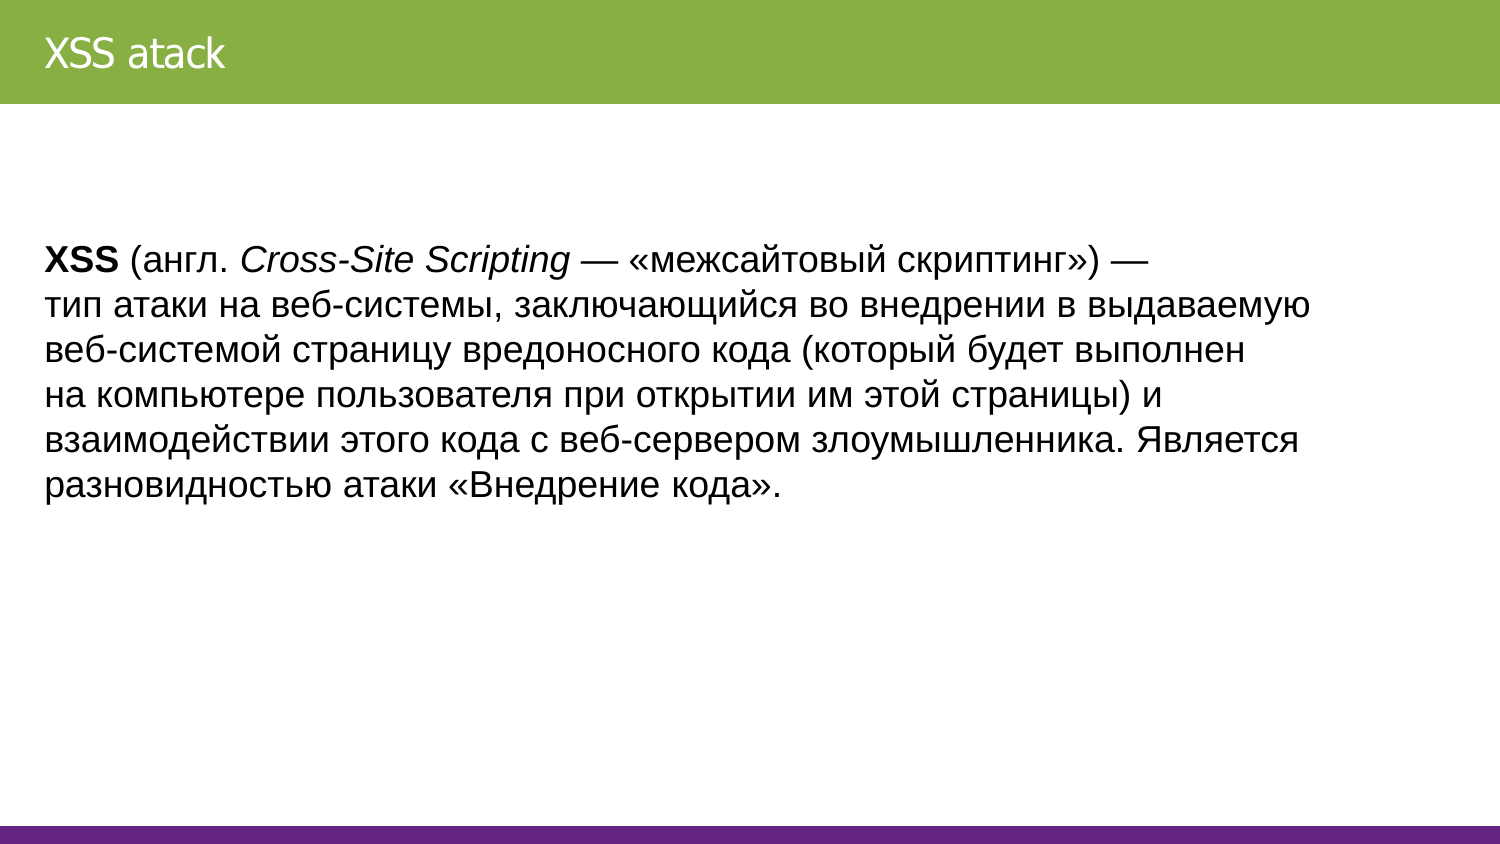

XSS atack

XSS (англ. Cross-Site Scripting — «межсайтовый скриптинг») — тип атаки на веб-системы, заключающийся во внедрении в выдаваемую веб-системой страницу вредоносного кода (который будет выполнен на компьютере пользователя при открытии им этой страницы) и взаимодействии этого кода с веб-сервером злоумышленника. Является разновидностью атаки «Внедрение кода».